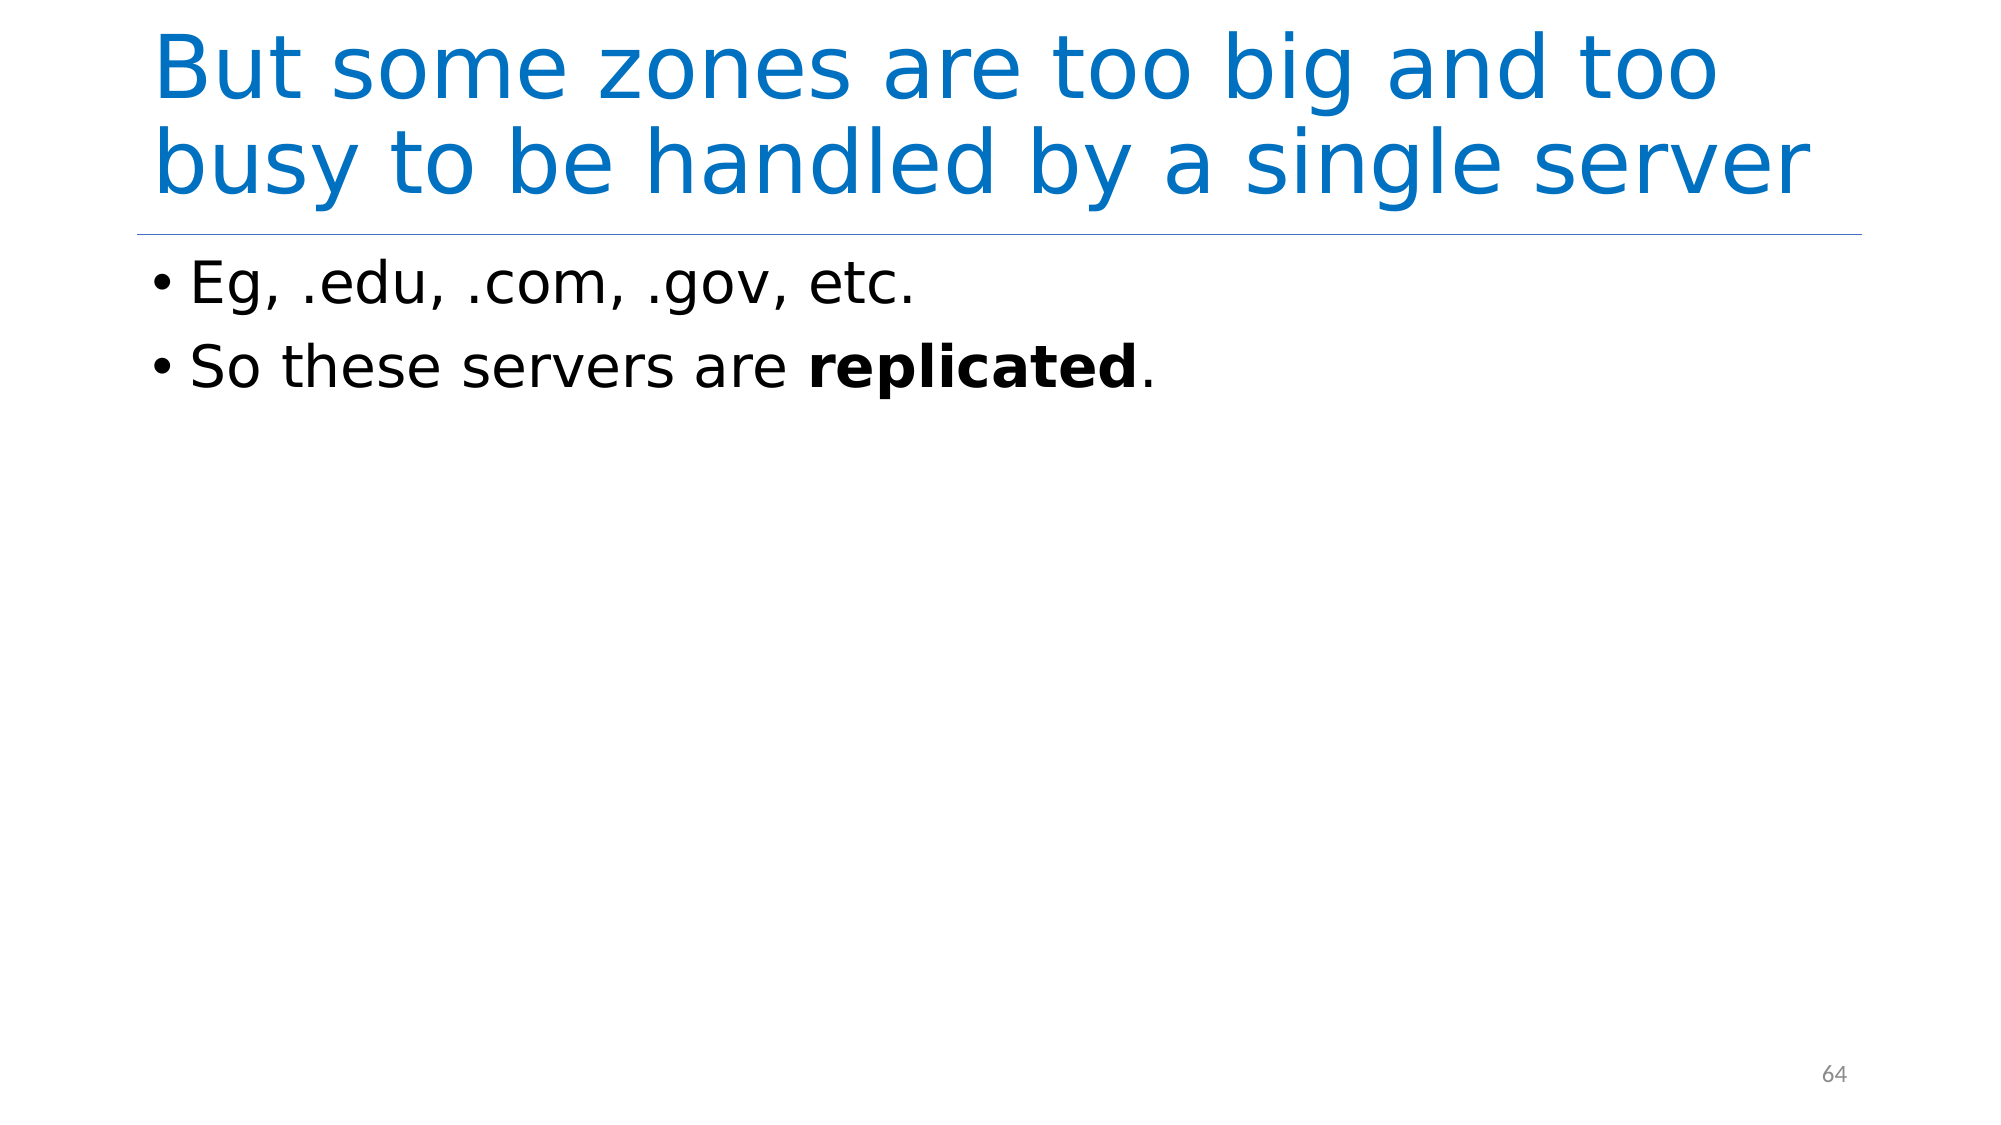

# But some zones are too big and too busy to be handled by a single server
Eg, .edu, .com, .gov, etc.
So these servers are replicated.
64